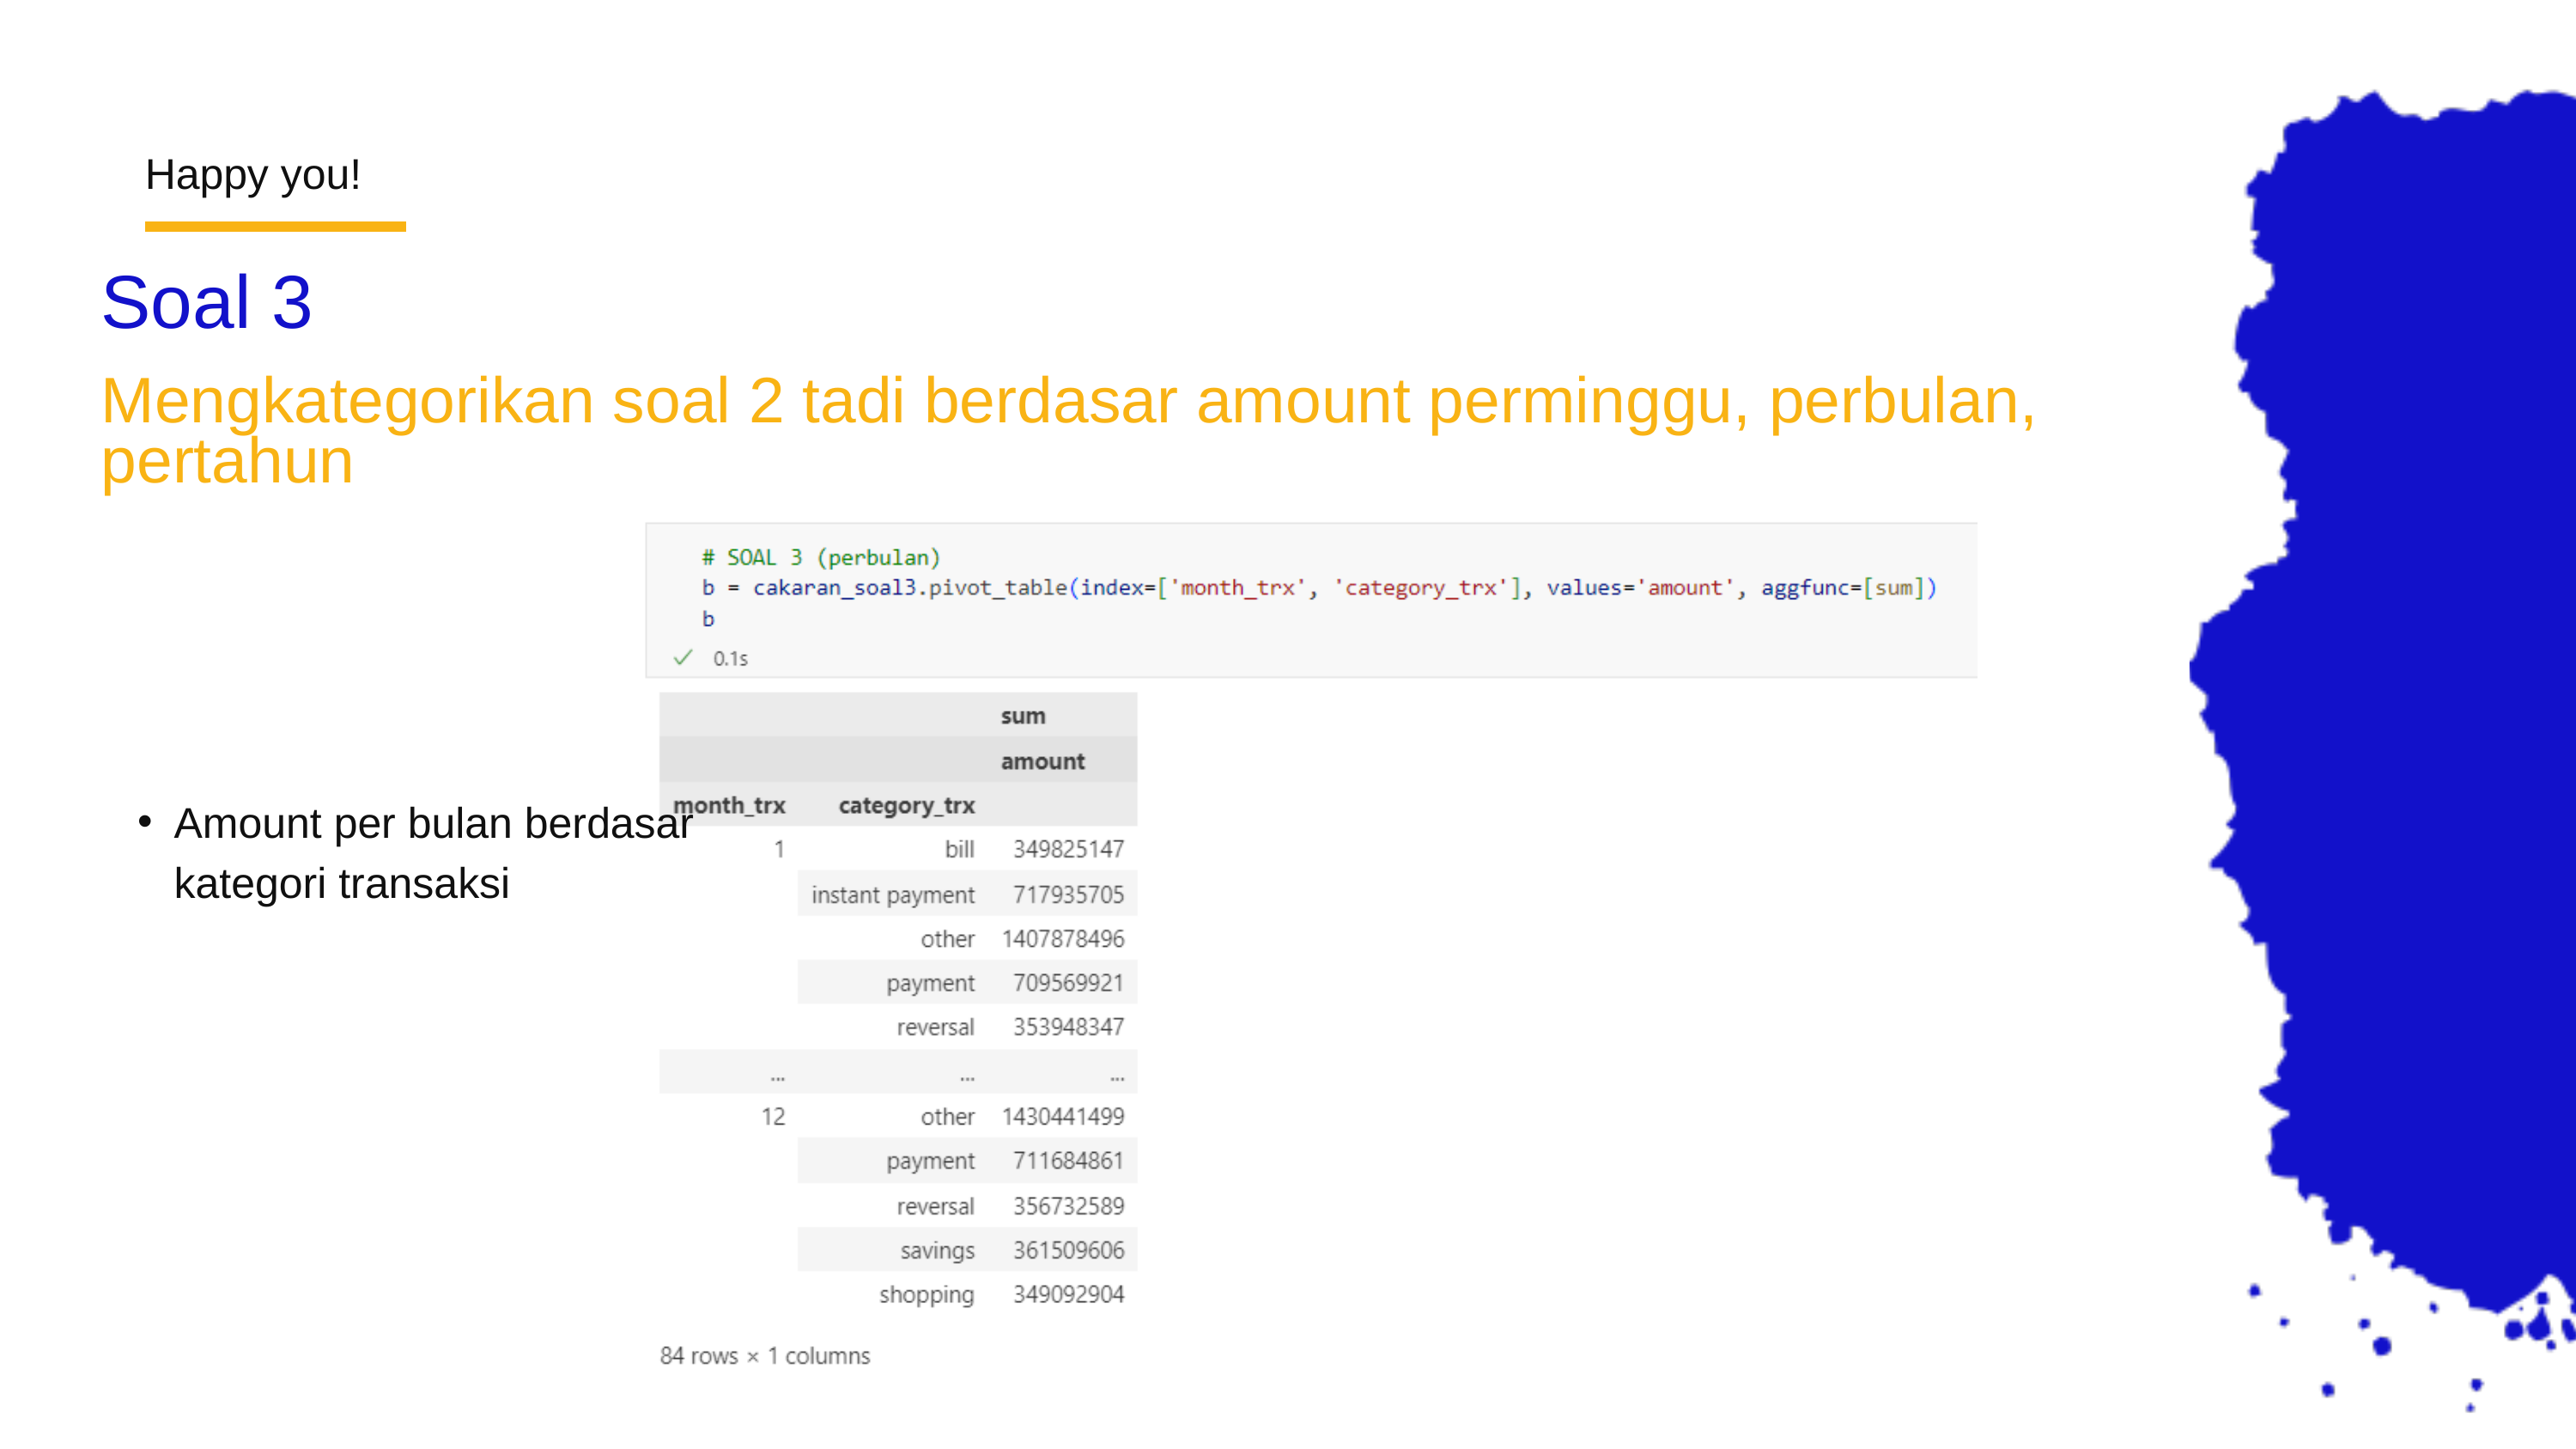

Happy you!

Soal 3
Mengkategorikan soal 2 tadi berdasar amount perminggu, perbulan, pertahun

Amount per bulan berdasar kategori transaksi